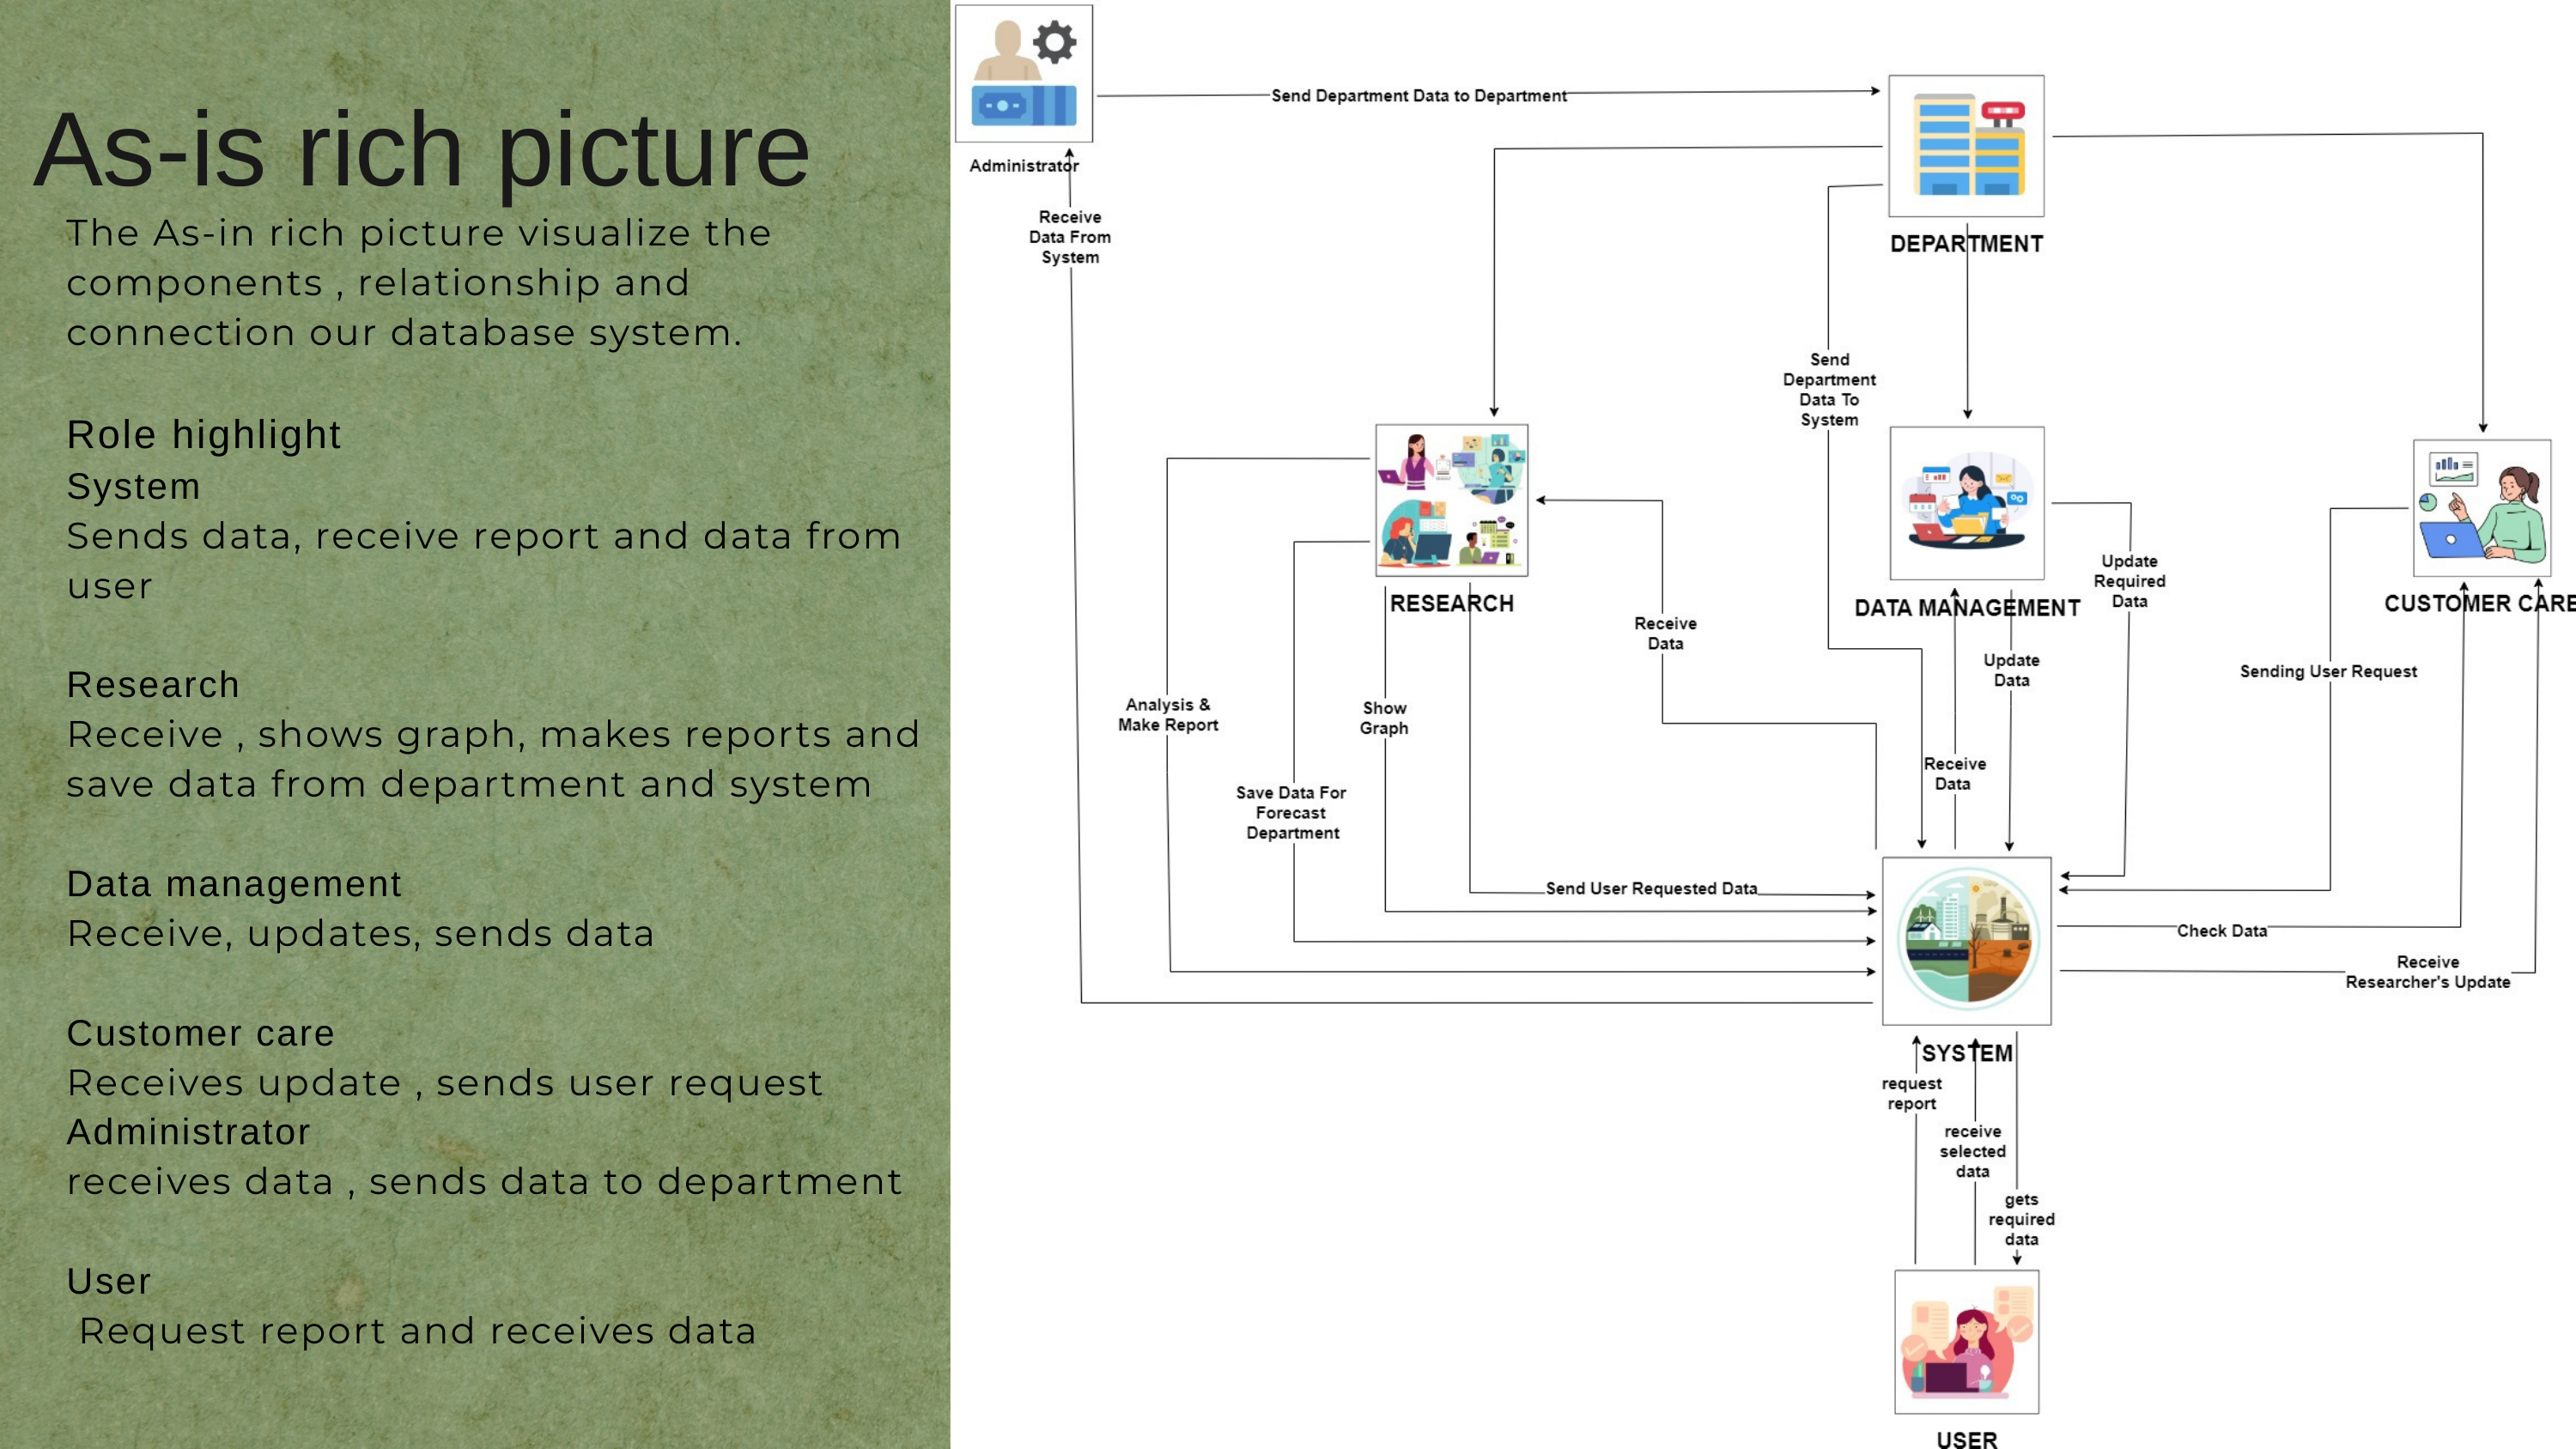

As-is rich picture
The As-in rich picture visualize the components , relationship and connection our database system.

Role highlight
System
Sends data, receive report and data from user

Research
Receive , shows graph, makes reports and save data from department and system

Data management
Receive, updates, sends data

Customer care
Receives update , sends user request
Administrator
receives data , sends data to department

User
 Request report and receives data